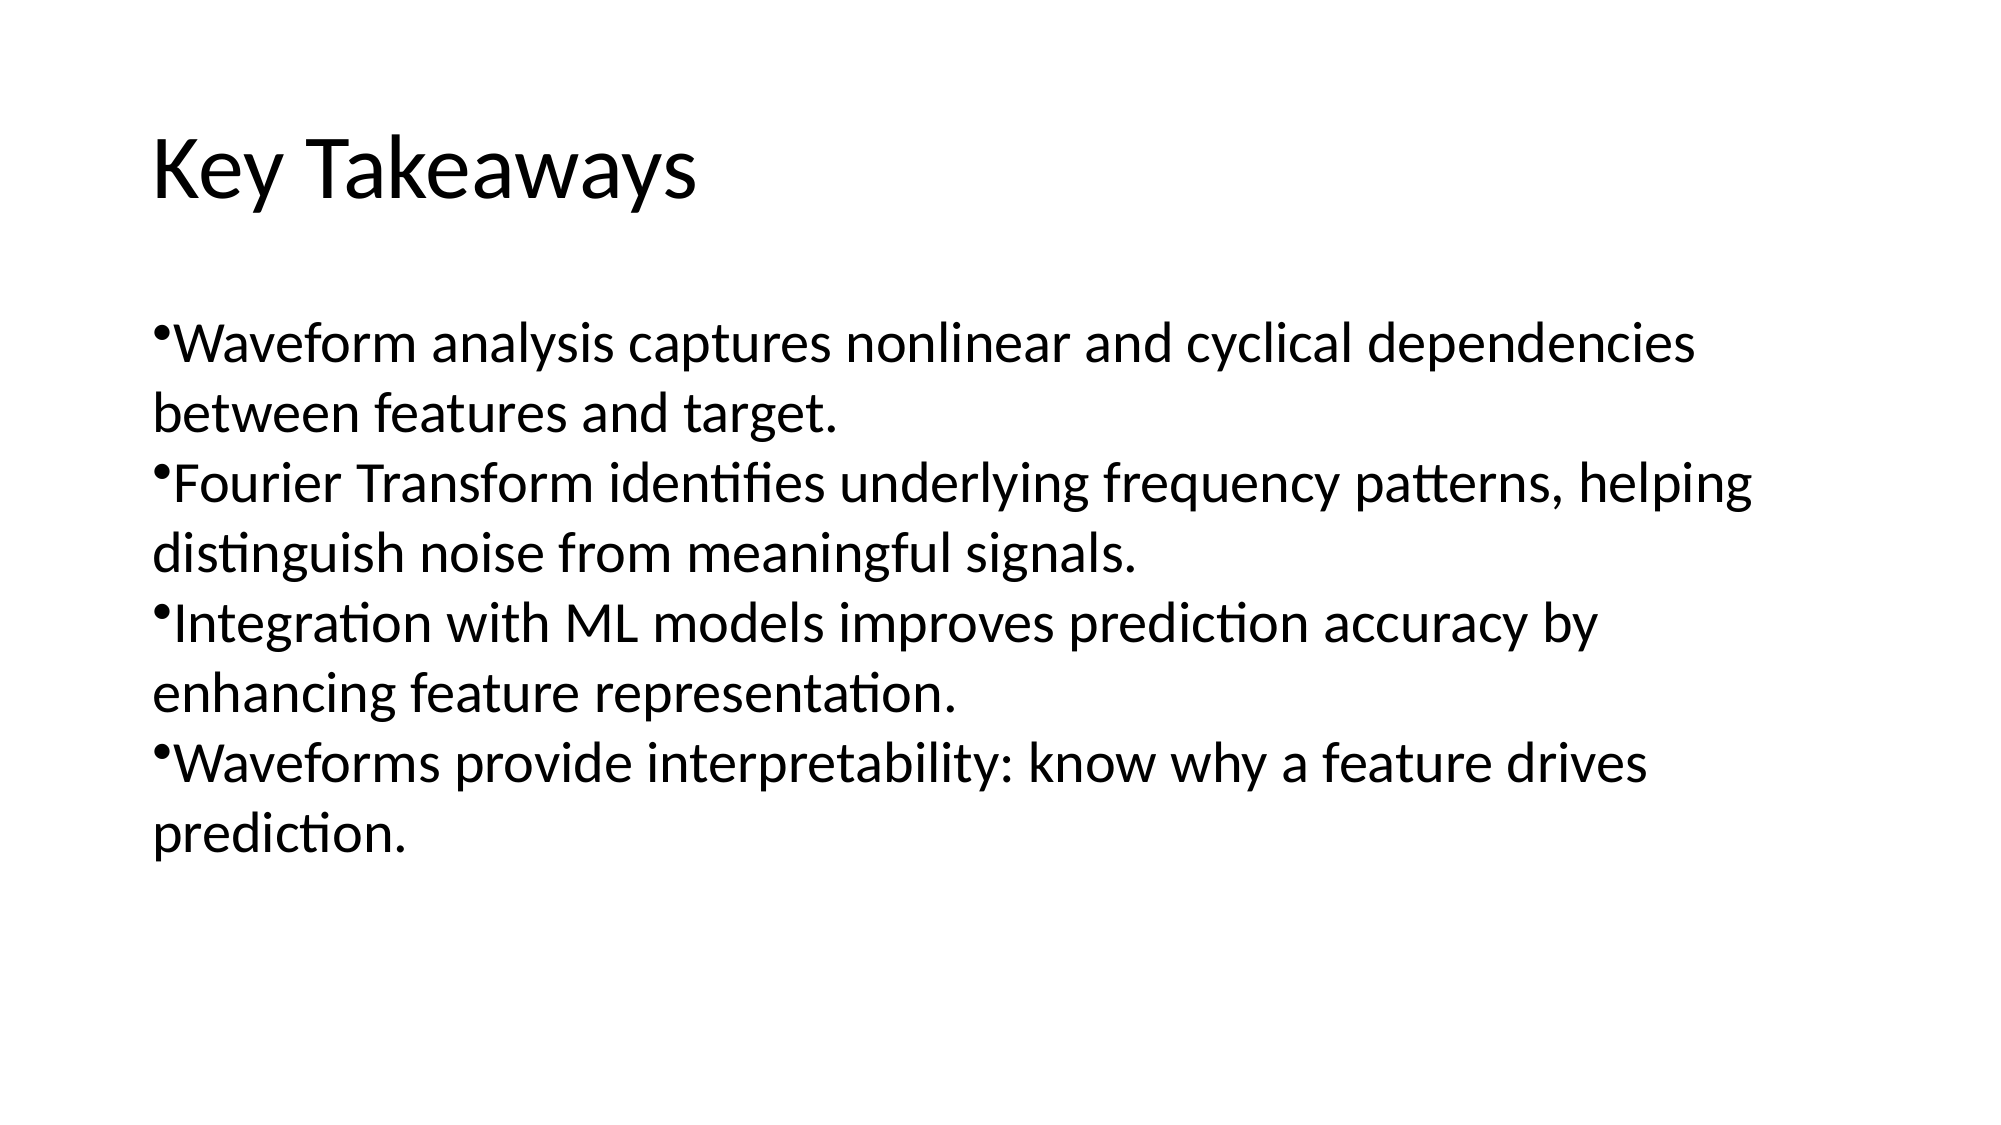

# Key Takeaways
Waveform analysis captures nonlinear and cyclical dependencies between features and target.
Fourier Transform identifies underlying frequency patterns, helping distinguish noise from meaningful signals.
Integration with ML models improves prediction accuracy by enhancing feature representation.
Waveforms provide interpretability: know why a feature drives prediction.